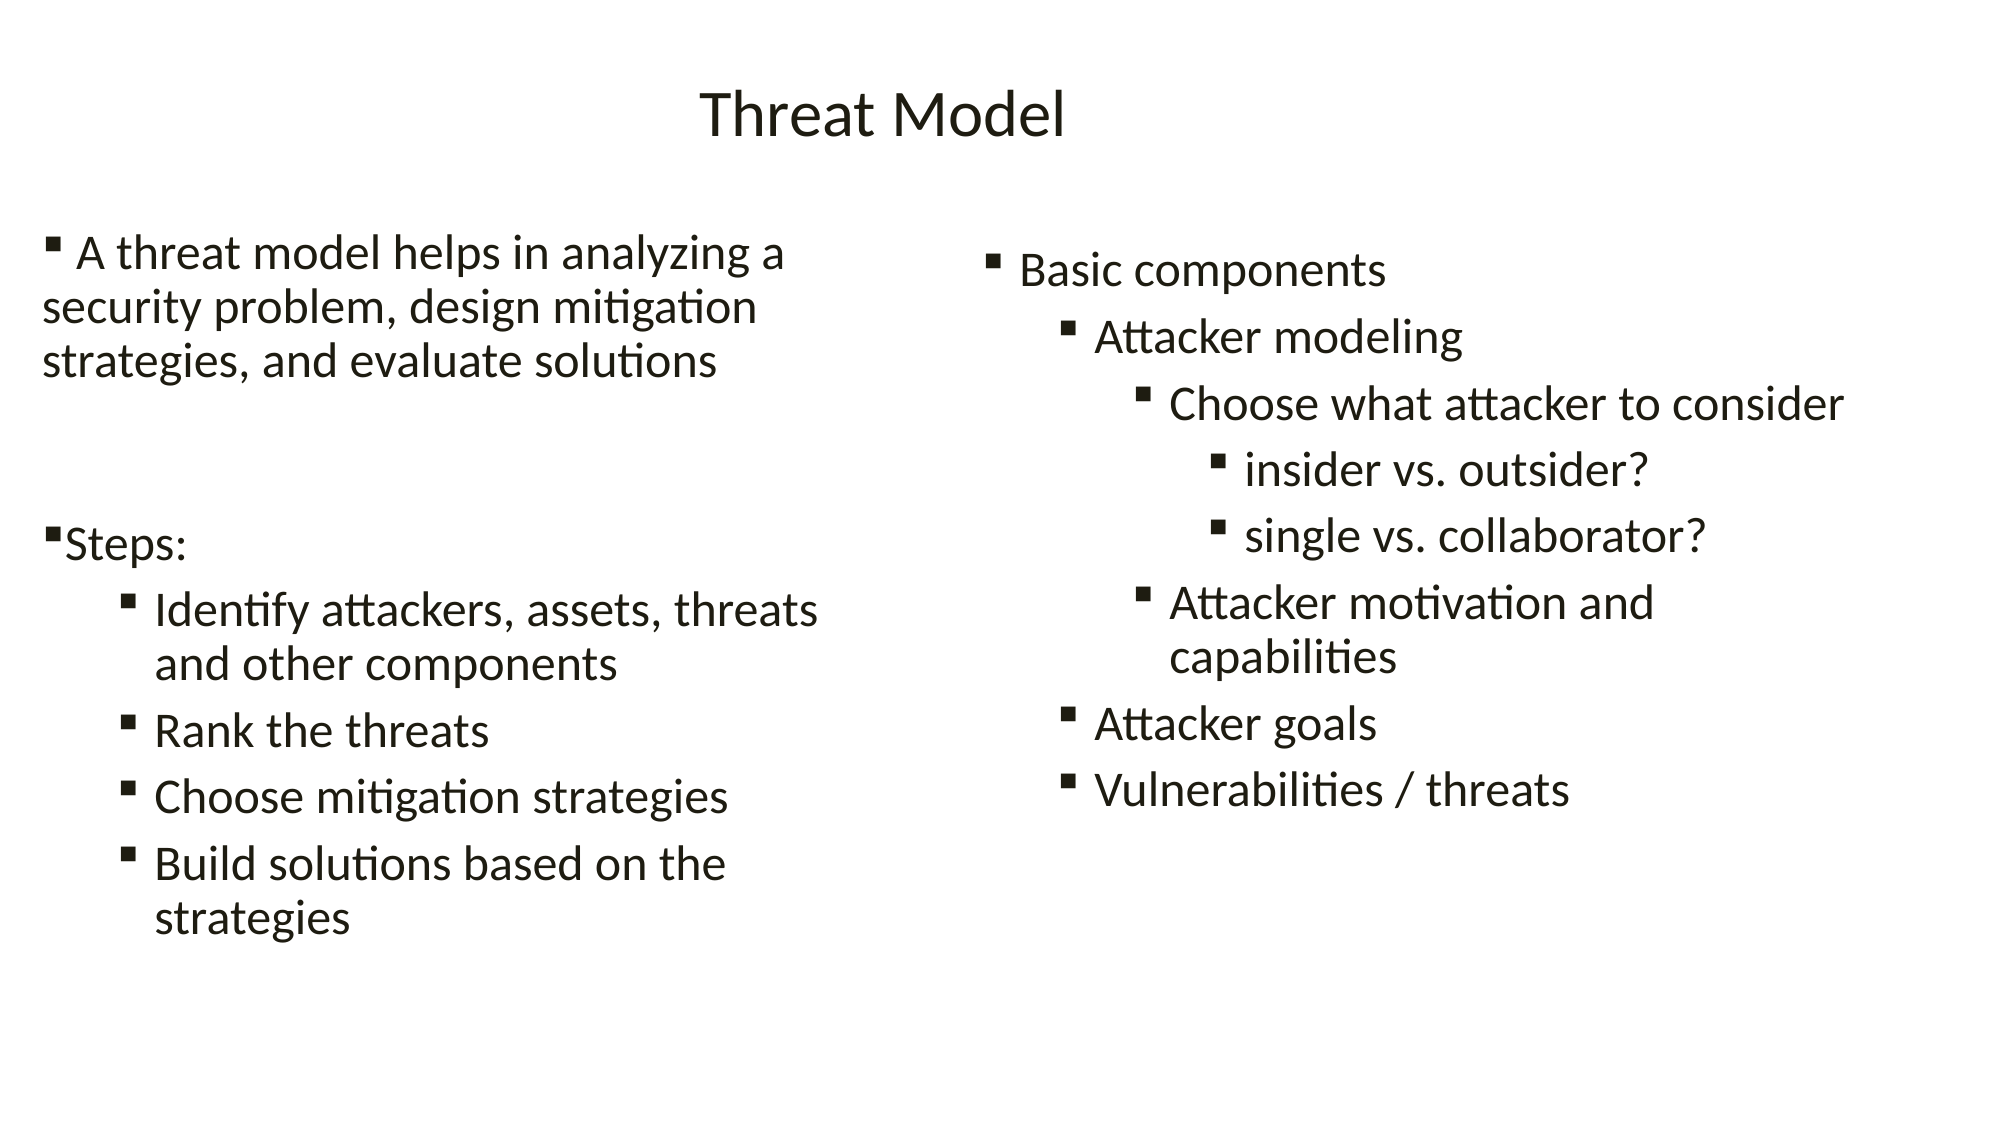

Threat Model
 A threat model helps in analyzing a security problem, design mitigation strategies, and evaluate solutions

Steps:
Identify attackers, assets, threats and other components
Rank the threats
Choose mitigation strategies
Build solutions based on the strategies

Basic components
Attacker modeling
Choose what attacker to consider
insider vs. outsider?
single vs. collaborator?
Attacker motivation and capabilities
Attacker goals
Vulnerabilities / threats